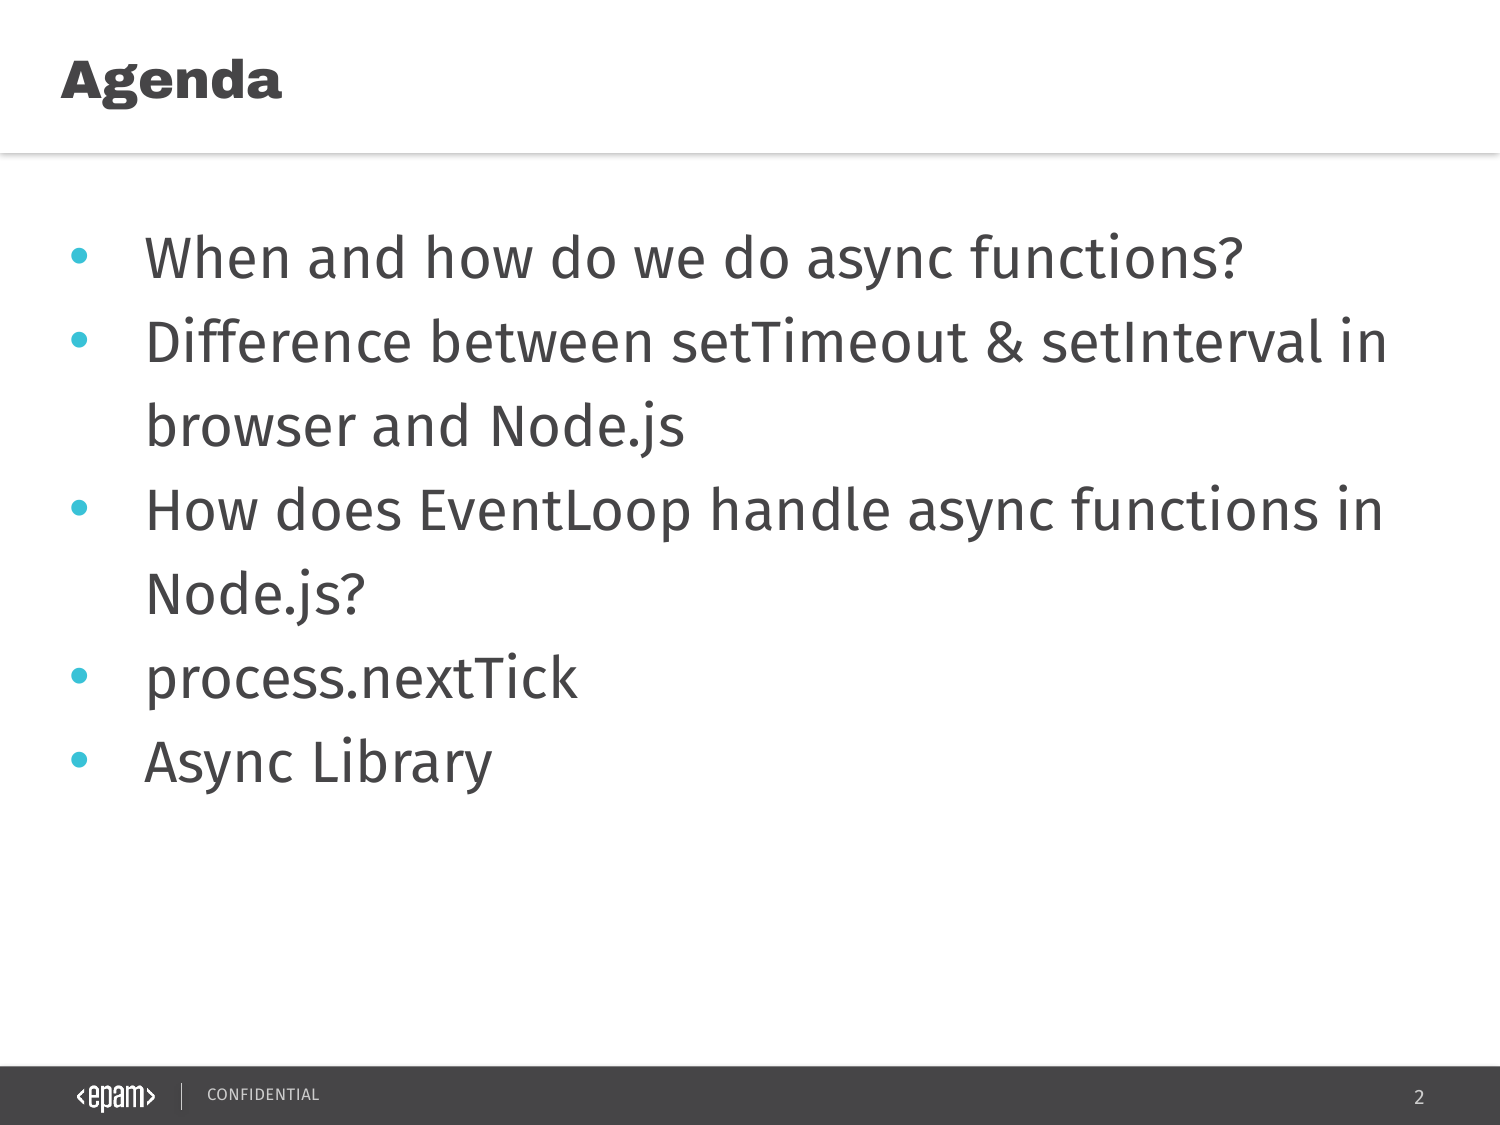

Agenda
When and how do we do async functions?
Difference between setTimeout & setInterval in browser and Node.js
How does EventLoop handle async functions in Node.js?
process.nextTick
Async Library